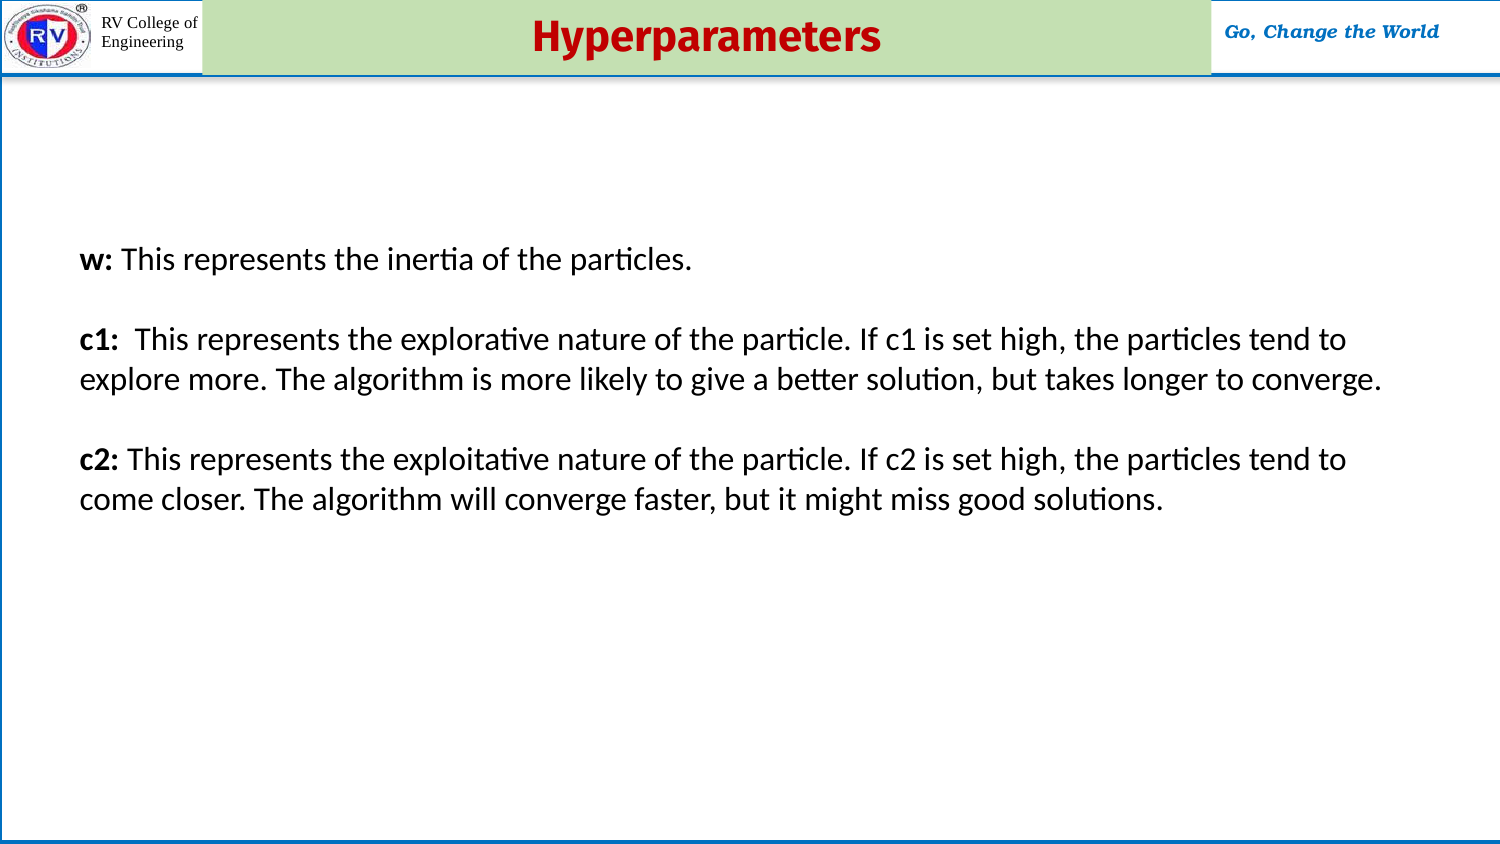

# Hyperparameters
w: This represents the inertia of the particles.

c1:  This represents the explorative nature of the particle. If c1 is set high, the particles tend to explore more. The algorithm is more likely to give a better solution, but takes longer to converge.

c2: This represents the exploitative nature of the particle. If c2 is set high, the particles tend to come closer. The algorithm will converge faster, but it might miss good solutions.